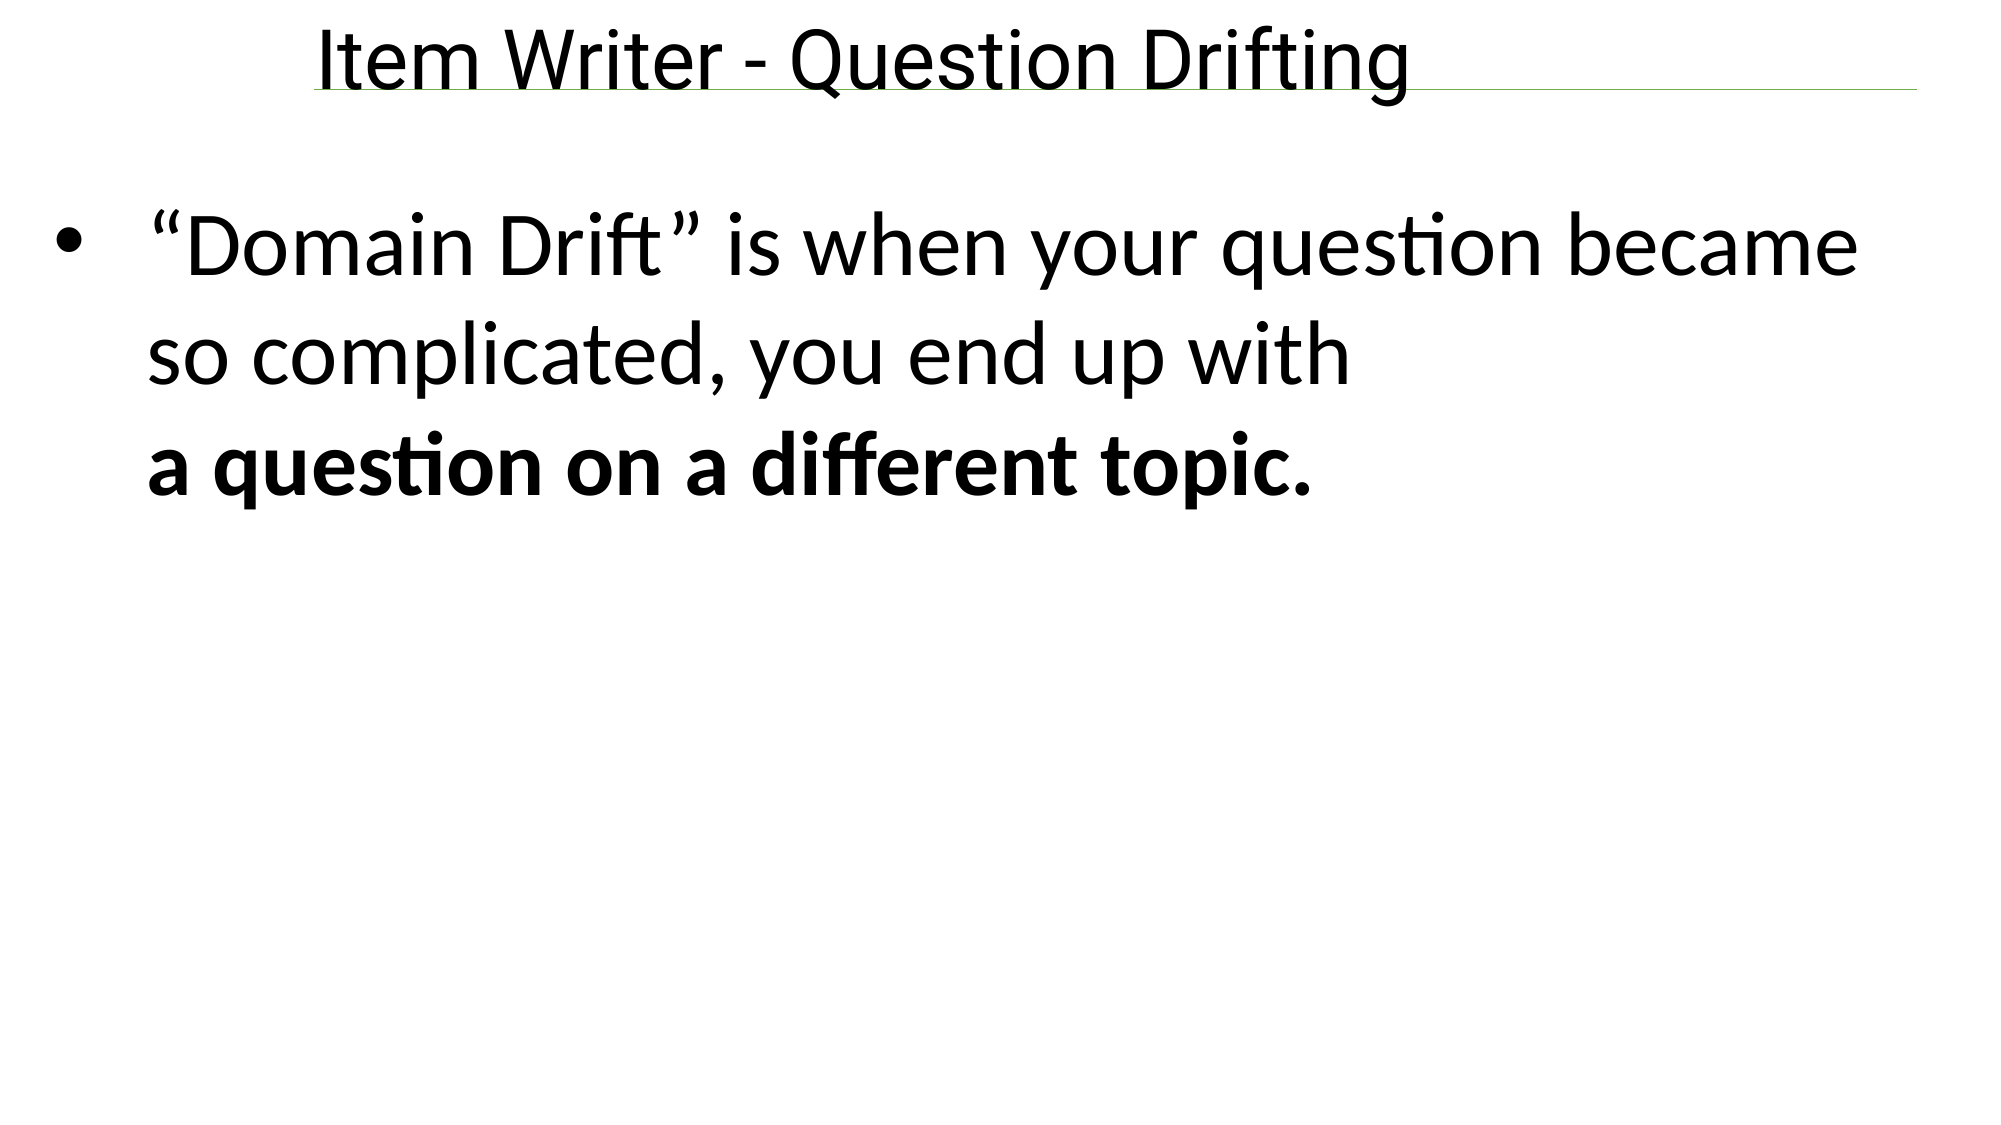

# Item Writer - Question Drifting
“Domain Drift” is when your question became so complicated, you end up with
a question on a different topic.